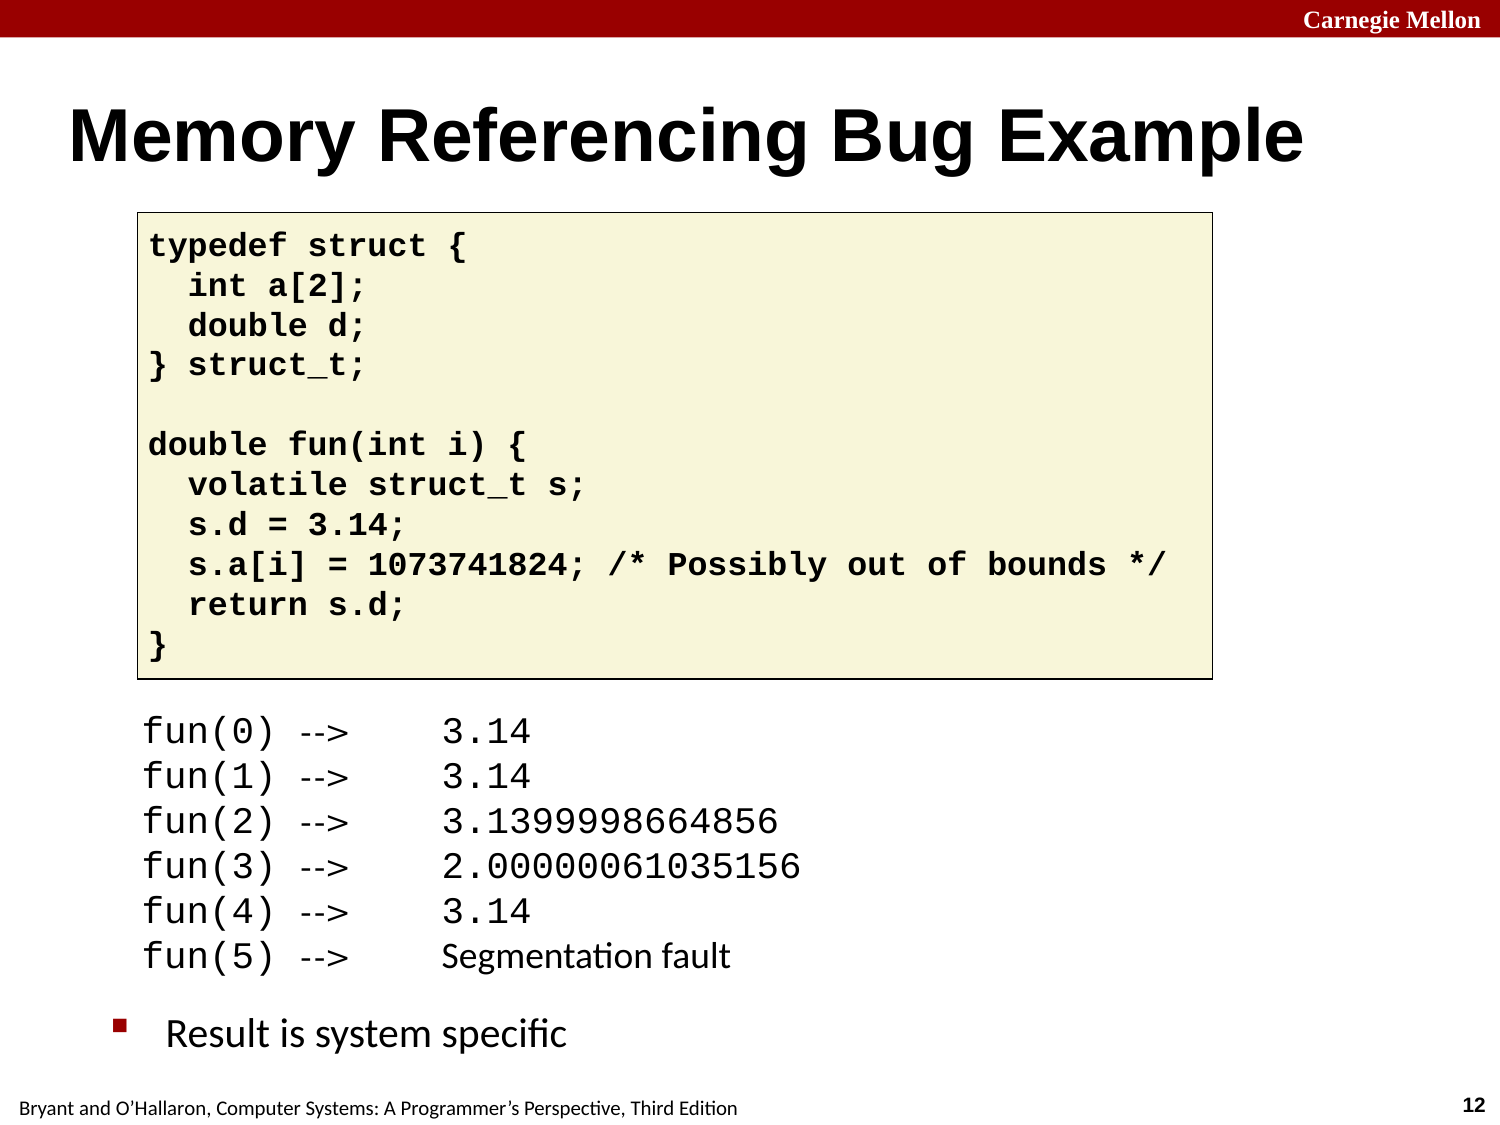

# Memory Referencing Bug Example
typedef struct {
  int a[2];
  double d;
} struct_t;

double fun(int i) {
  volatile struct_t s;
  s.d = 3.14;
  s.a[i] = 1073741824; /* Possibly out of bounds */
  return s.d;
}
fun(0) --> 	3.14
fun(1) --> 	3.14
fun(2) --> 	3.1399998664856
fun(3) --> 	2.00000061035156
fun(4) --> 	3.14
fun(5) --> 	Segmentation fault
Result is system specific